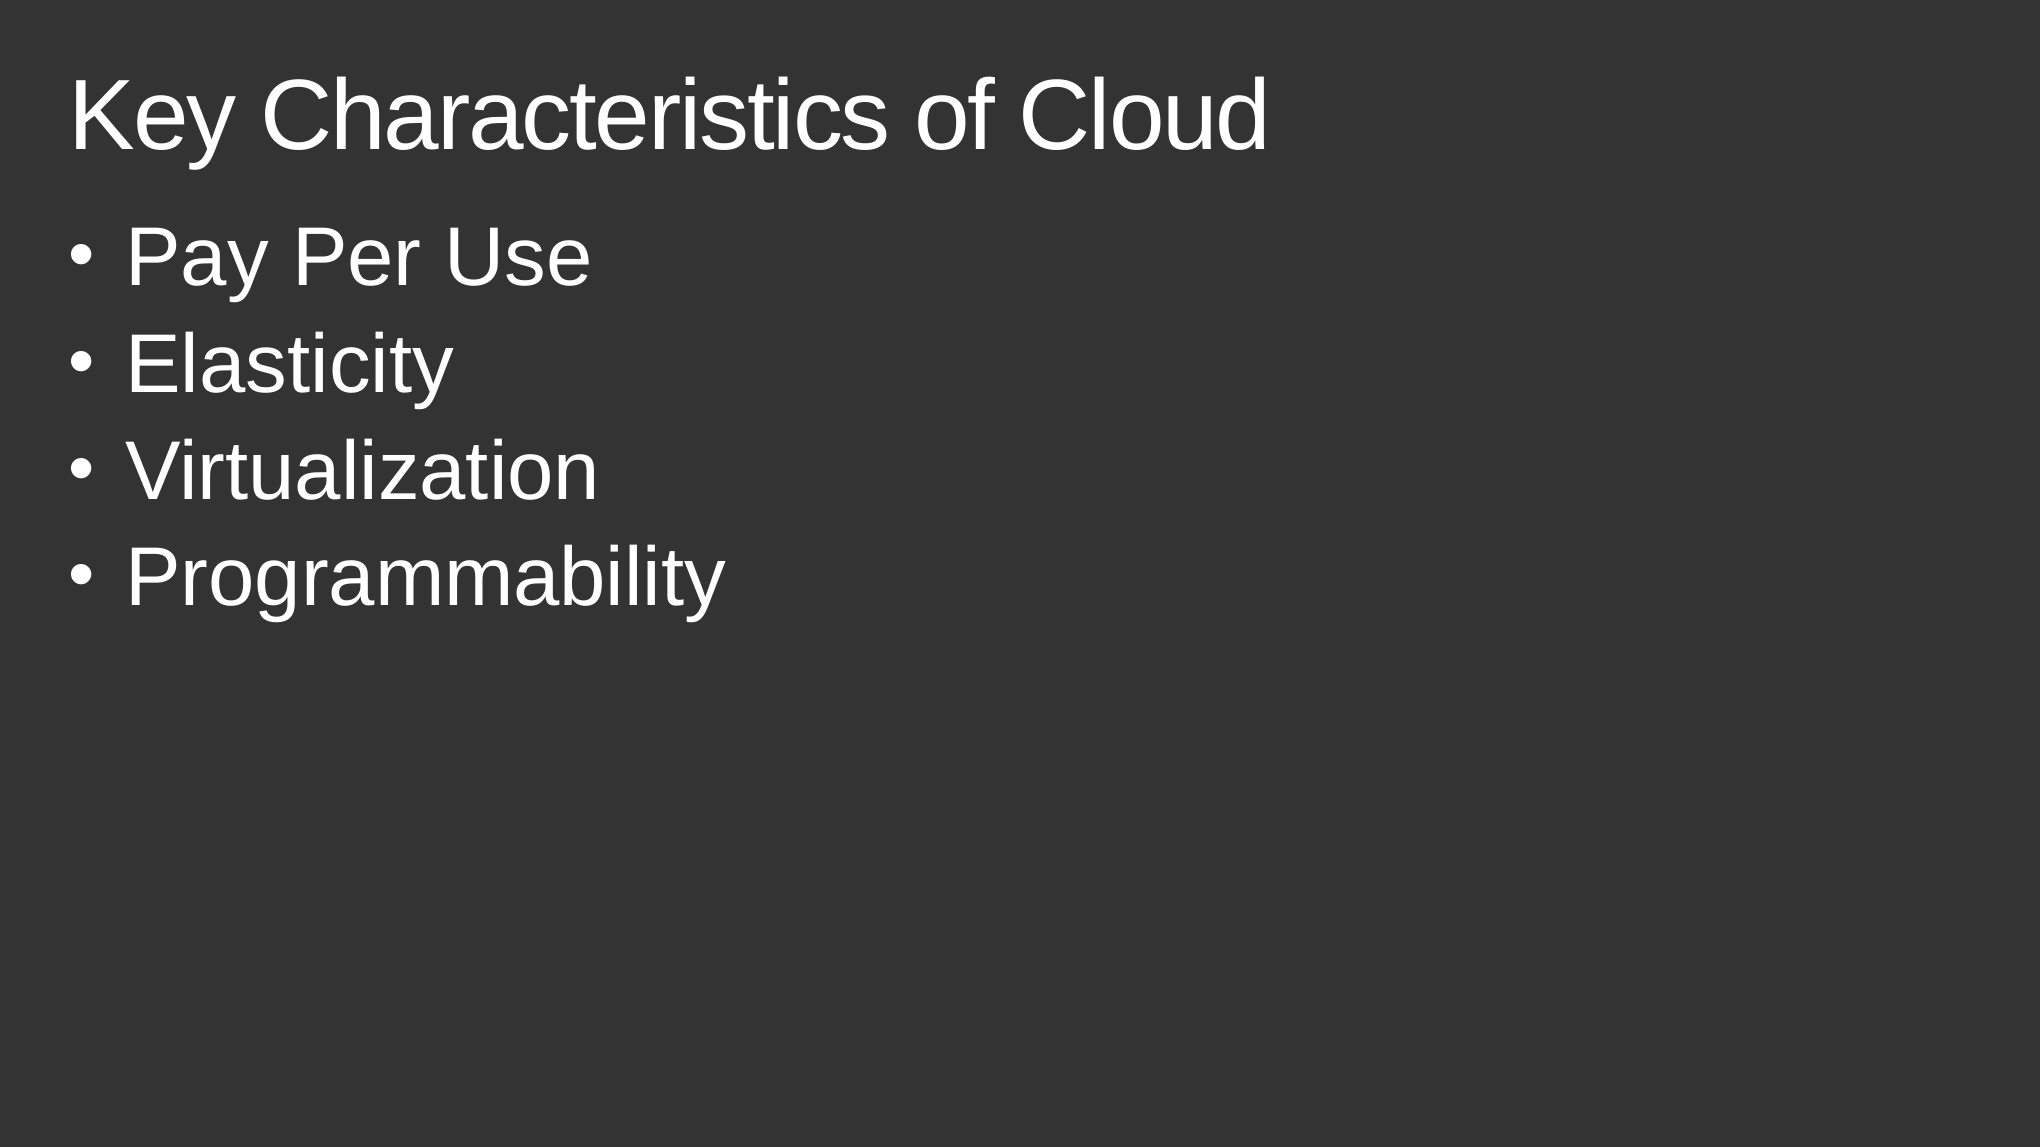

# Key Characteristics of Cloud
Pay Per Use
Elasticity
Virtualization
Programmability